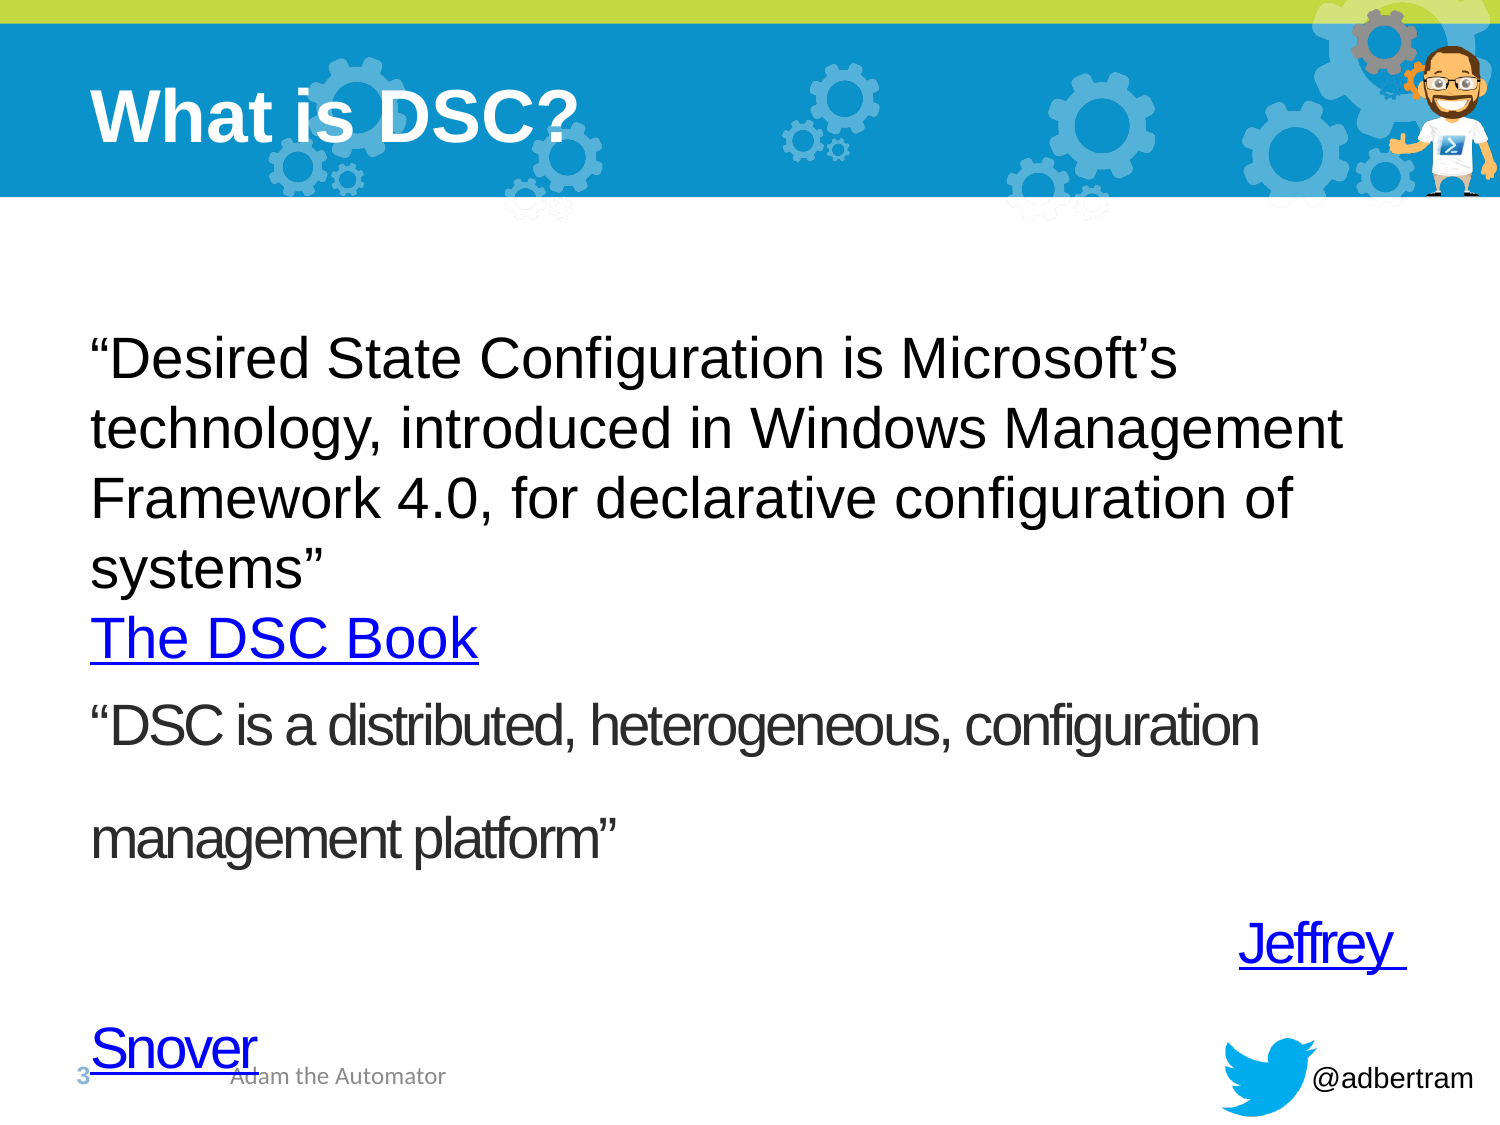

# What is DSC?
“Desired State Configuration is Microsoft’s technology, introduced in Windows Management Framework 4.0, for declarative configuration of systems”							The DSC Book
“DSC is a distributed, heterogeneous, configuration
management platform”								                                                     Jeffrey Snover
Adam the Automator
3